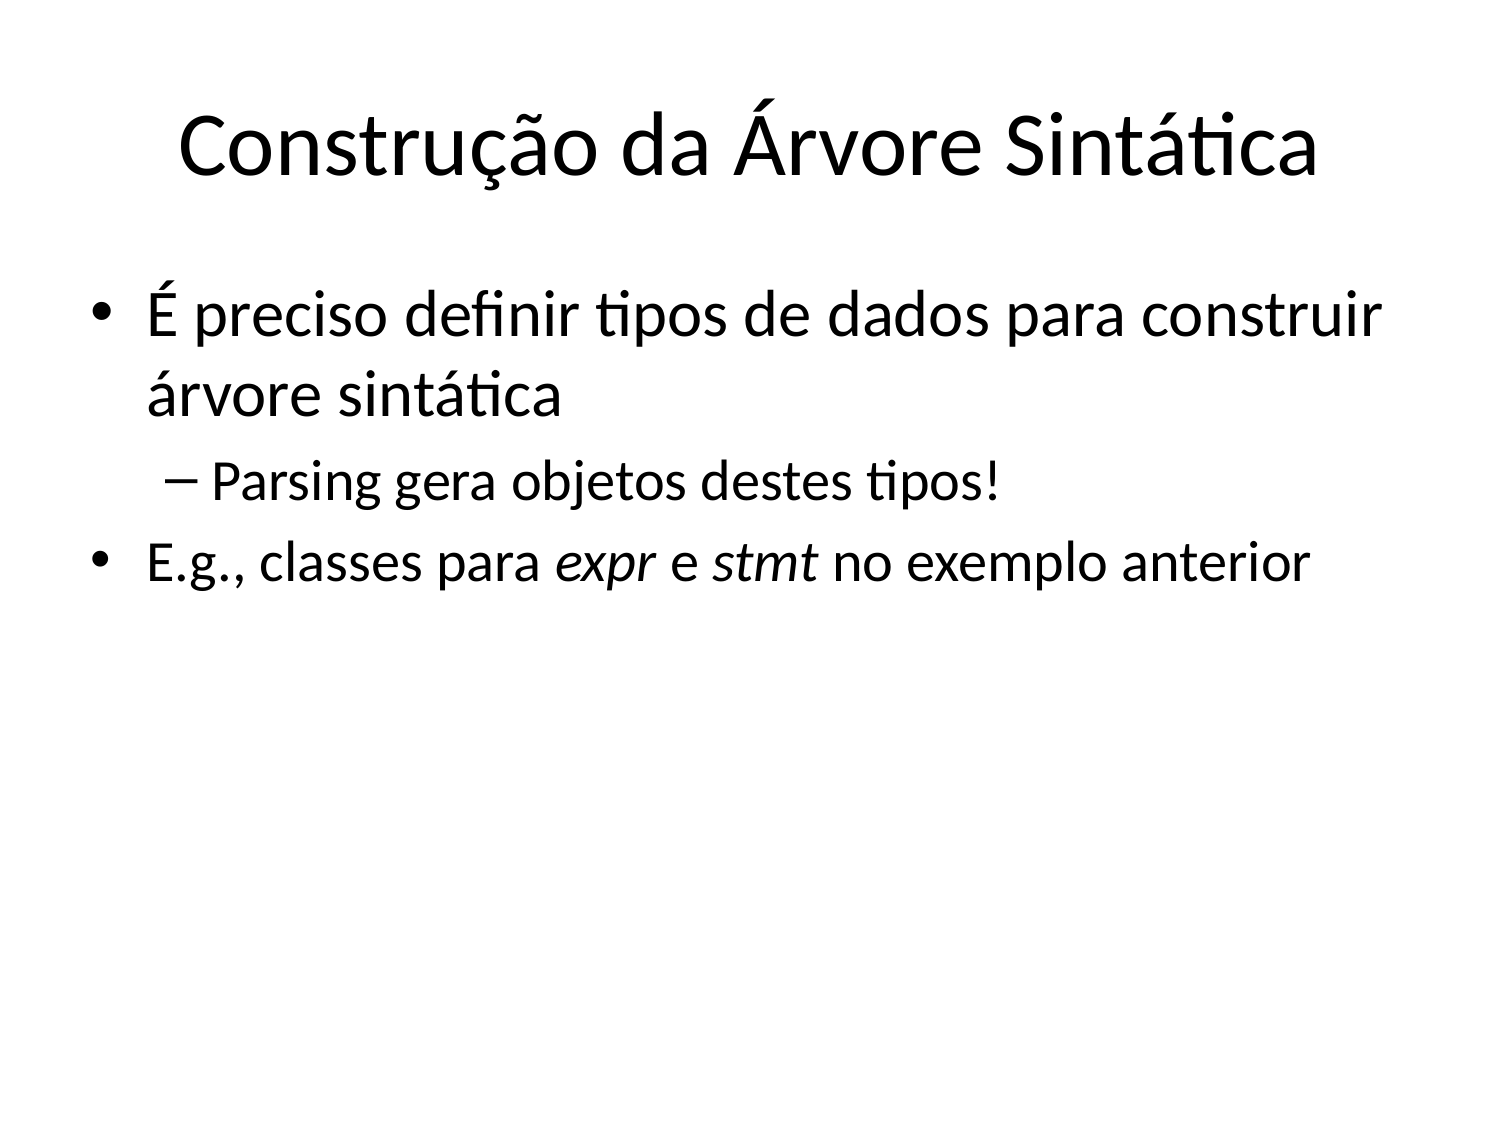

# Construção da Árvore Sintática
É preciso definir tipos de dados para construir árvore sintática
Parsing gera objetos destes tipos!
E.g., classes para expr e stmt no exemplo anterior